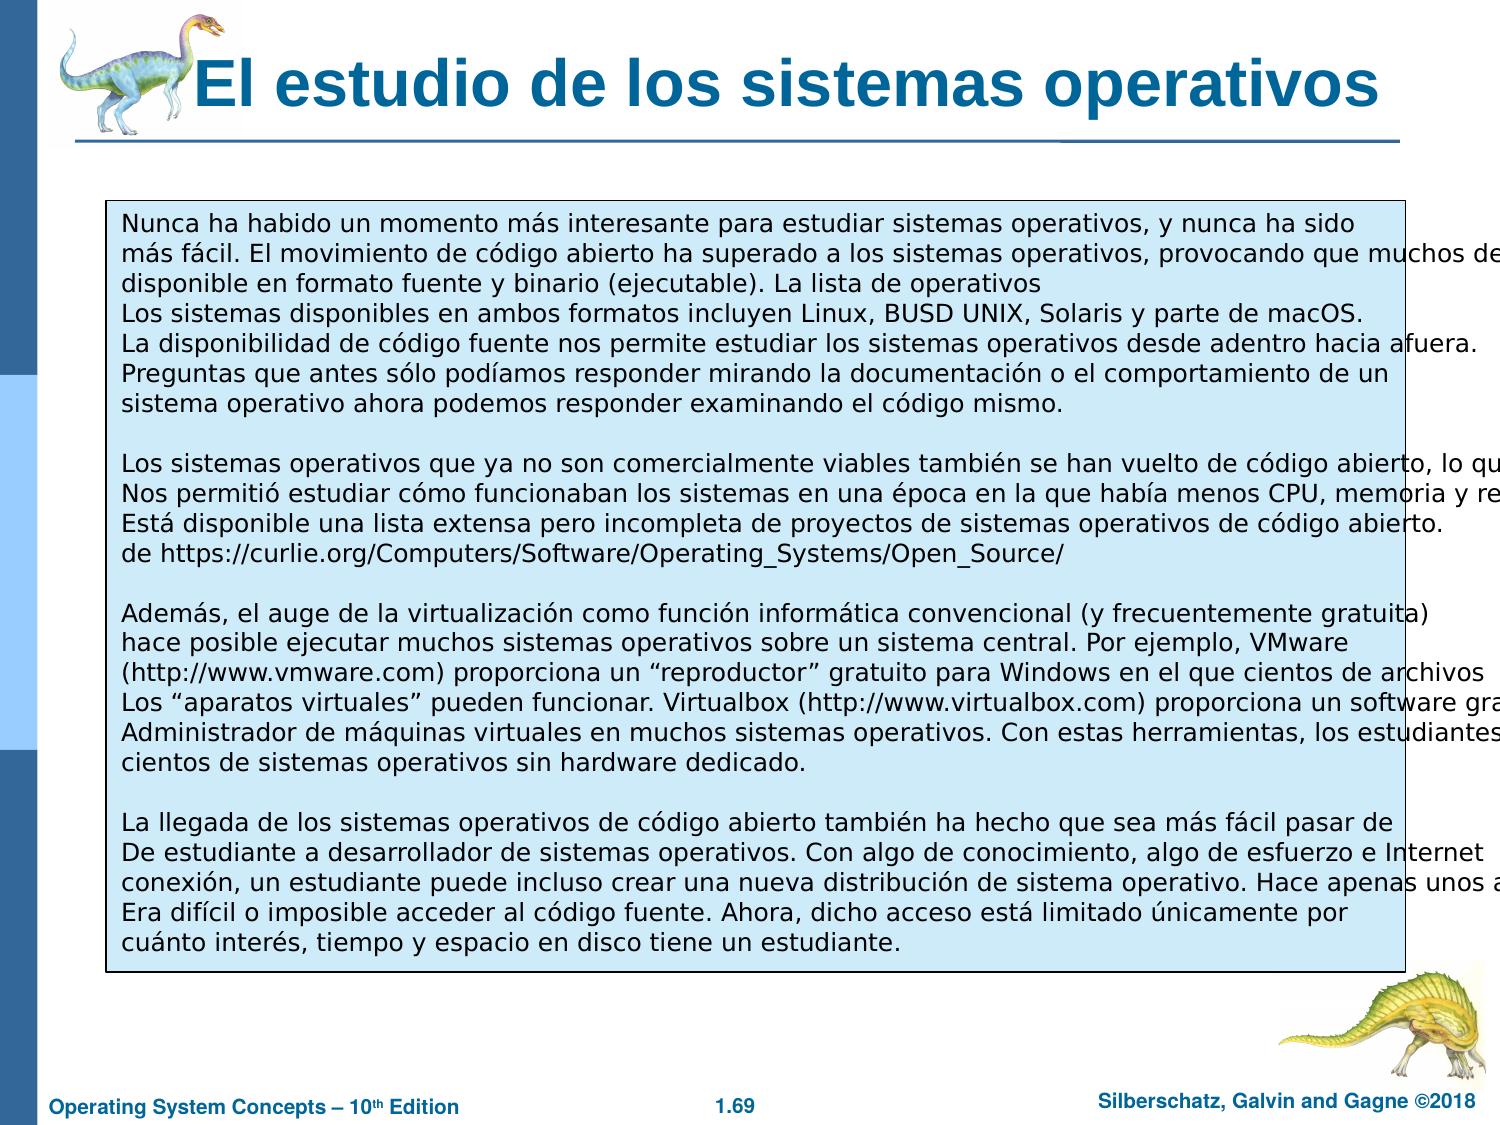

El estudio de los sistemas operativos
Nunca ha habido un momento más interesante para estudiar sistemas operativos, y nunca ha sido
más fácil. El movimiento de código abierto ha superado a los sistemas operativos, provocando que muchos de ellos sean
disponible en formato fuente y binario (ejecutable). La lista de operativos
Los sistemas disponibles en ambos formatos incluyen Linux, BUSD UNIX, Solaris y parte de macOS.
La disponibilidad de código fuente nos permite estudiar los sistemas operativos desde adentro hacia afuera.
Preguntas que antes sólo podíamos responder mirando la documentación o el comportamiento de un
sistema operativo ahora podemos responder examinando el código mismo.

Los sistemas operativos que ya no son comercialmente viables también se han vuelto de código abierto, lo que permite
Nos permitió estudiar cómo funcionaban los sistemas en una época en la que había menos CPU, memoria y recursos de almacenamiento.
Está disponible una lista extensa pero incompleta de proyectos de sistemas operativos de código abierto.
de https://curlie.org/Computers/Software/Operating_Systems/Open_Source/

Además, el auge de la virtualización como función informática convencional (y frecuentemente gratuita)
hace posible ejecutar muchos sistemas operativos sobre un sistema central. Por ejemplo, VMware
(http://www.vmware.com) proporciona un “reproductor” gratuito para Windows en el que cientos de archivos
Los “aparatos virtuales” pueden funcionar. Virtualbox (http://www.virtualbox.com) proporciona un software gratuito y de código abierto.
Administrador de máquinas virtuales en muchos sistemas operativos. Con estas herramientas, los estudiantes pueden probar
cientos de sistemas operativos sin hardware dedicado.

La llegada de los sistemas operativos de código abierto también ha hecho que sea más fácil pasar de
De estudiante a desarrollador de sistemas operativos. Con algo de conocimiento, algo de esfuerzo e Internet
conexión, un estudiante puede incluso crear una nueva distribución de sistema operativo. Hace apenas unos años,
Era difícil o imposible acceder al código fuente. Ahora, dicho acceso está limitado únicamente por
cuánto interés, tiempo y espacio en disco tiene un estudiante.